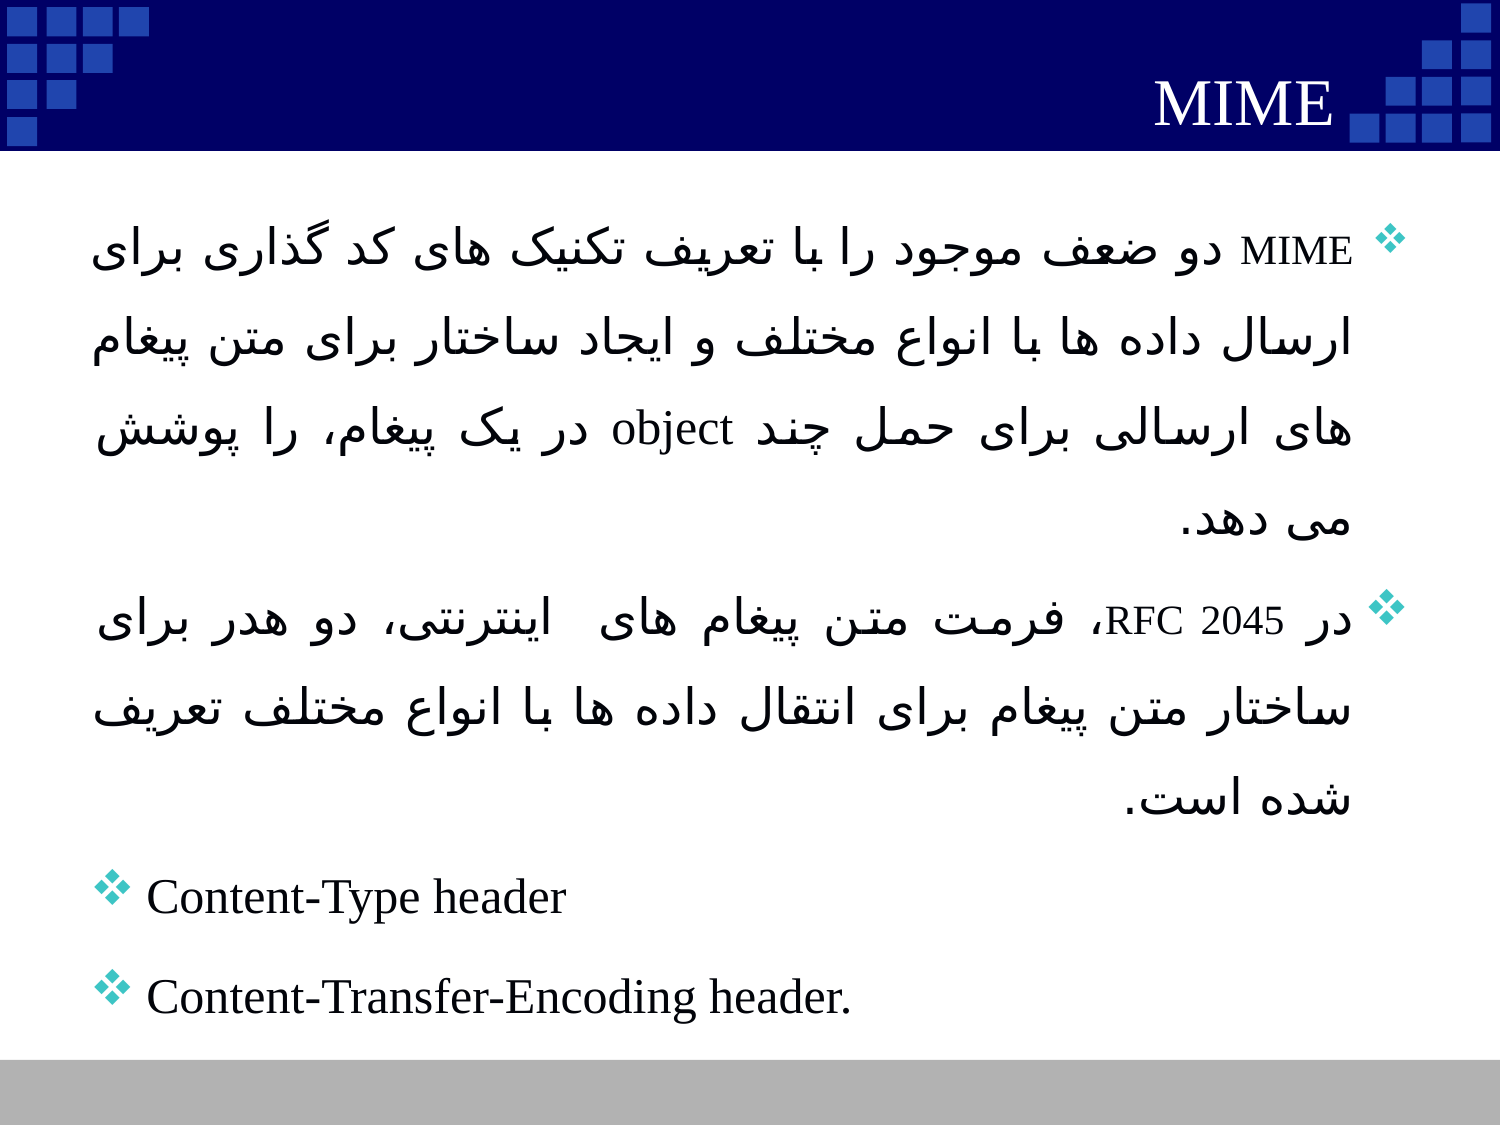

# MIME
MIME دو ضعف موجود را با تعریف تکنیک های کد گذاری برای ارسال داده ها با انواع مختلف و ایجاد ساختار برای متن پیغام های ارسالی برای حمل چند object در یک پیغام، را پوشش می دهد.
در RFC 2045، فرمت متن پیغام های  اینترنتی، دو هدر برای ساختار متن پیغام برای انتقال داده ها با انواع مختلف تعریف شده است.
Content-Type header
Content-Transfer-Encoding header.

51
Company  Logo